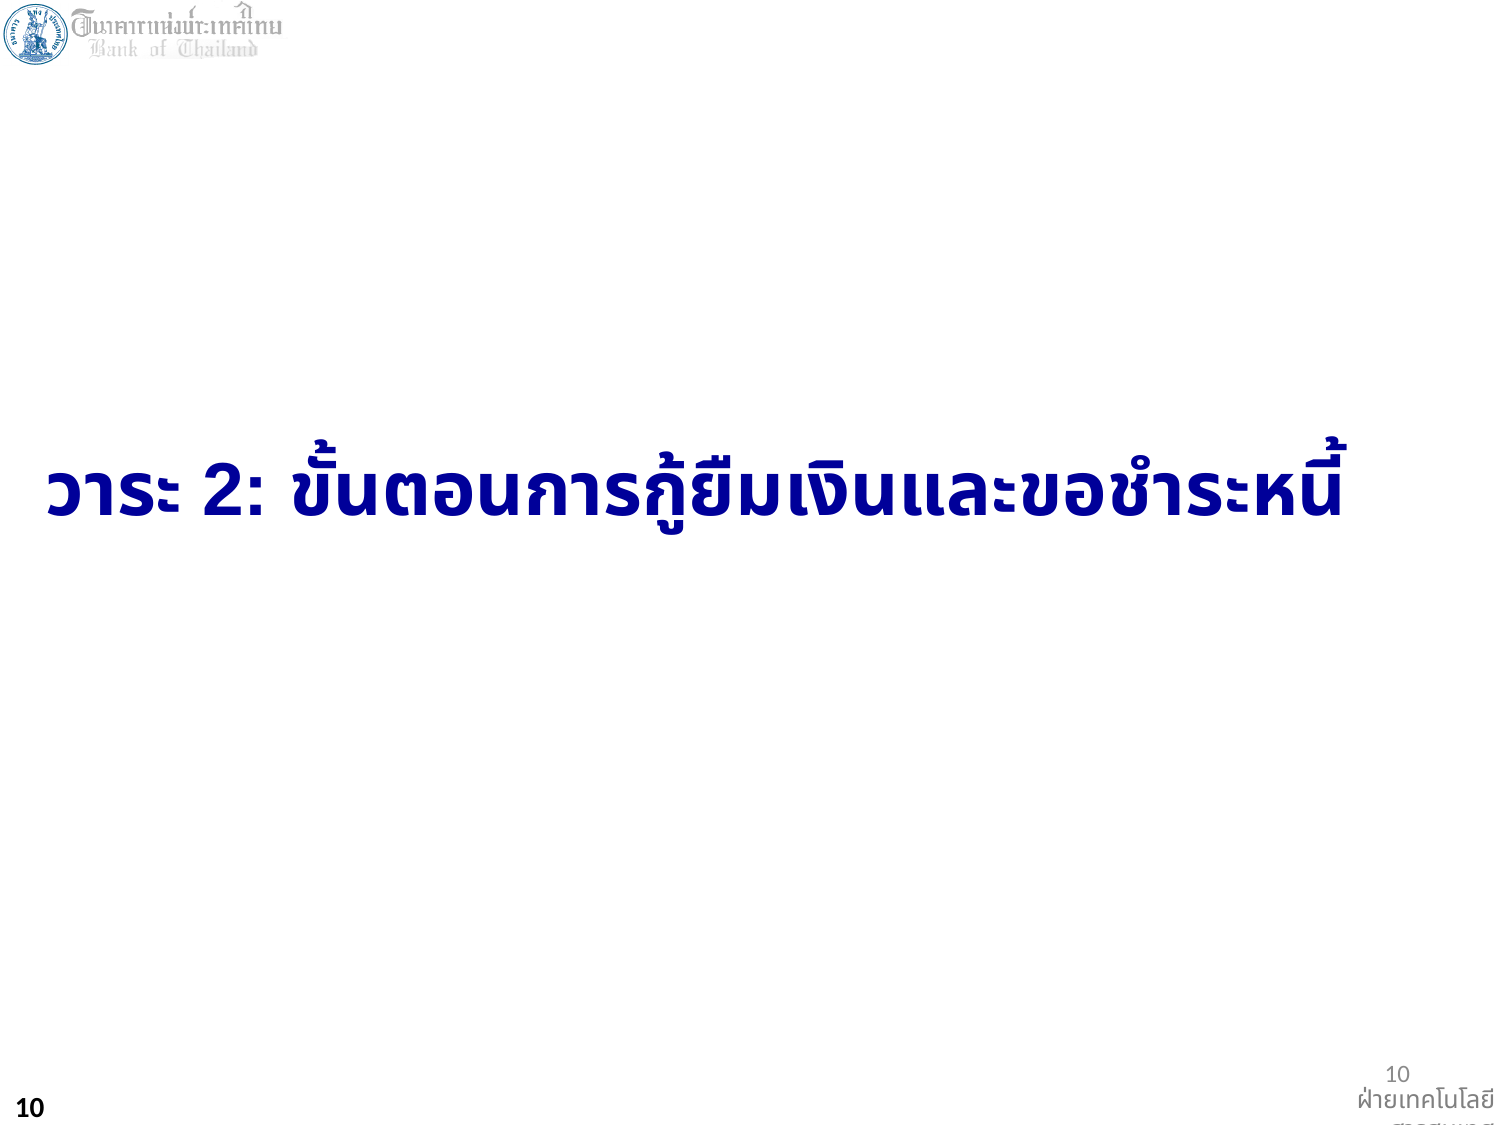

วาระ 2: ขั้นตอนการกู้ยืมเงินและขอชำระหนี้

10